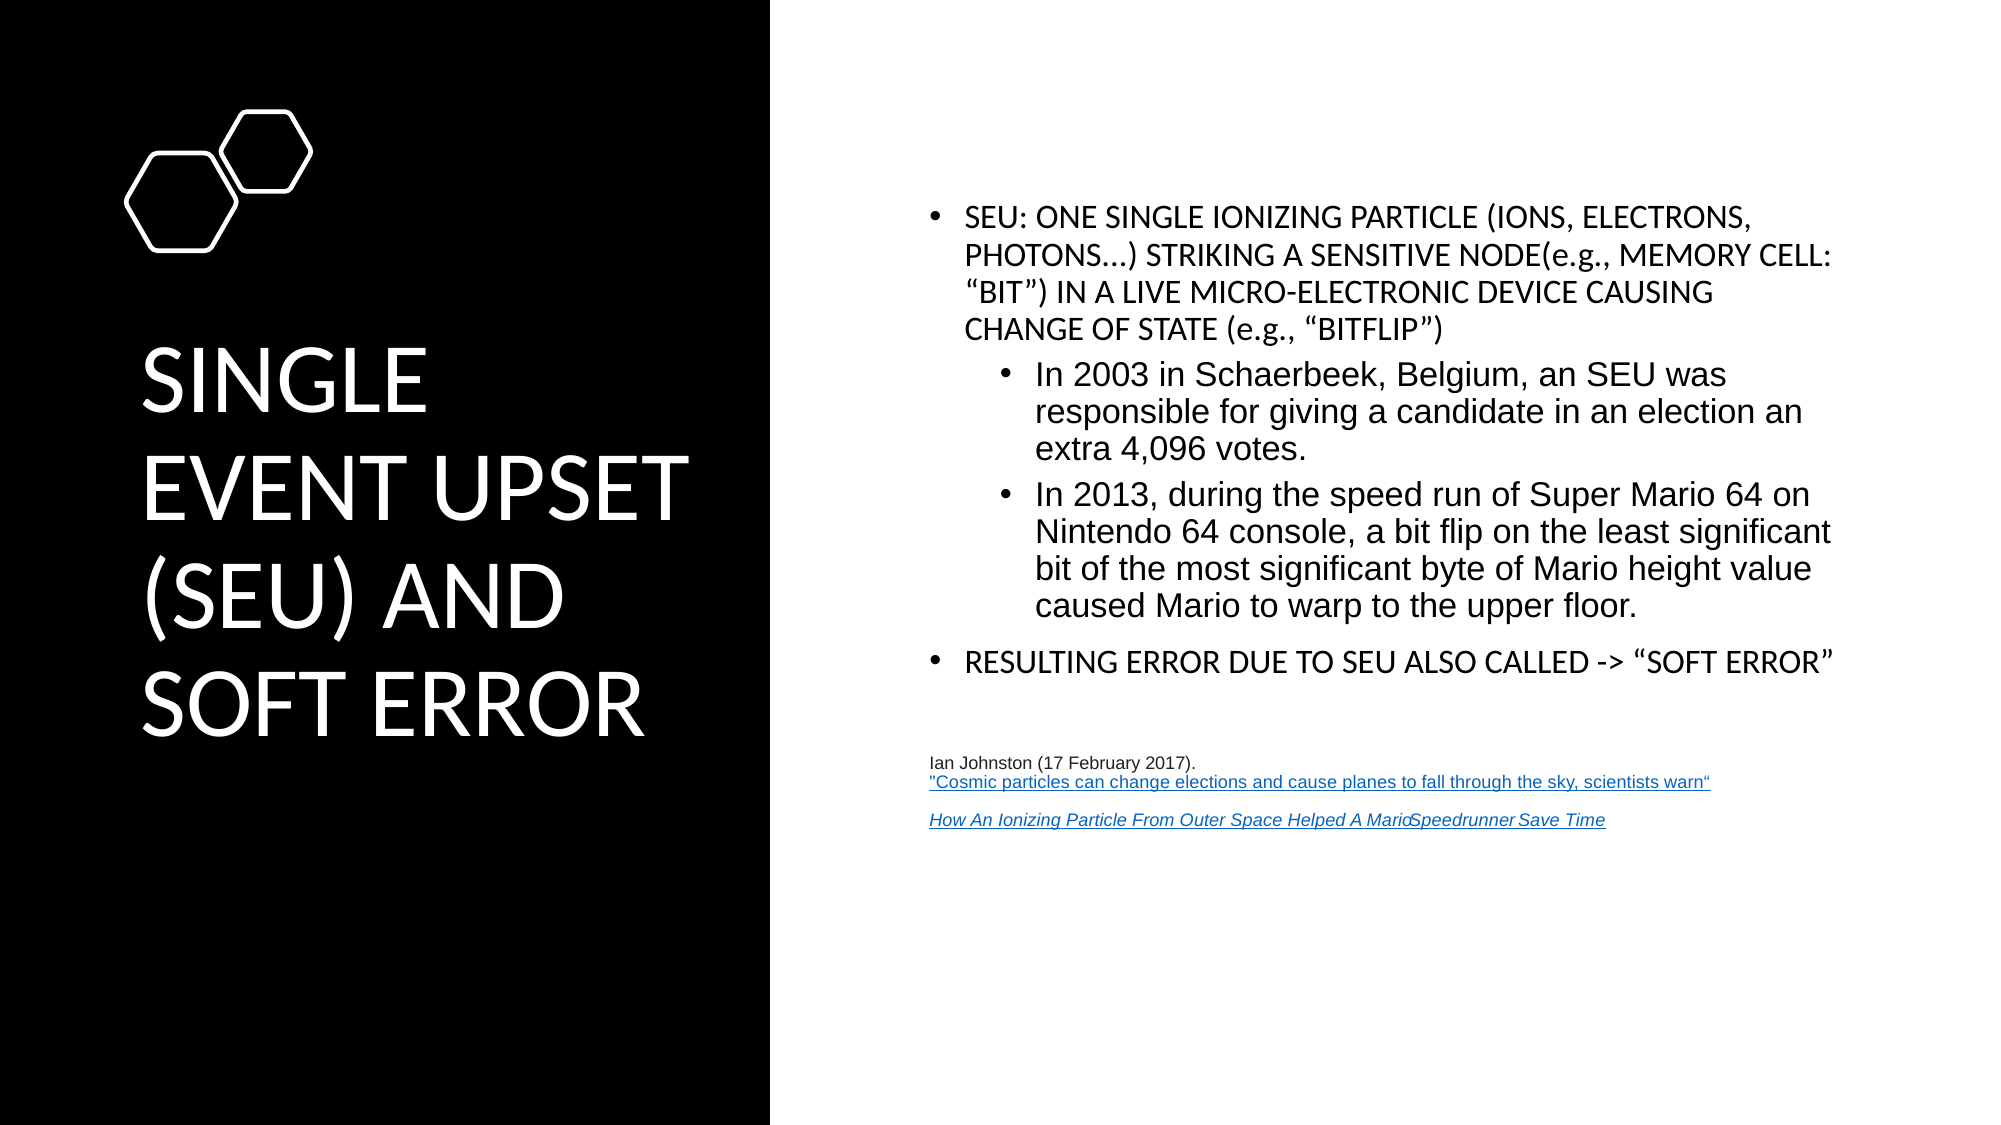

# SINGLE EVENT UPSET (SEU) AND SOFT ERROR
SEU: ONE SINGLE IONIZING PARTICLE (IONS, ELECTRONS, PHOTONS...) STRIKING A SENSITIVE NODE(e.g., MEMORY CELL: “BIT”) IN A LIVE MICRO-ELECTRONIC DEVICE CAUSING CHANGE OF STATE (e.g., “BITFLIP”)
In 2003 in Schaerbeek, Belgium, an SEU was responsible for giving a candidate in an election an extra 4,096 votes.
In 2013, during the speed run of Super Mario 64 on Nintendo 64 console, a bit flip on the least significant bit of the most significant byte of Mario height value caused Mario to warp to the upper floor.
RESULTING ERROR DUE TO SEU ALSO CALLED -> “SOFT ERROR”

Ian Johnston (17 February 2017). "Cosmic particles can change elections and cause planes to fall through the sky, scientists warn“
How An Ionizing Particle From Outer Space Helped A Mario Speedrunner Save Time